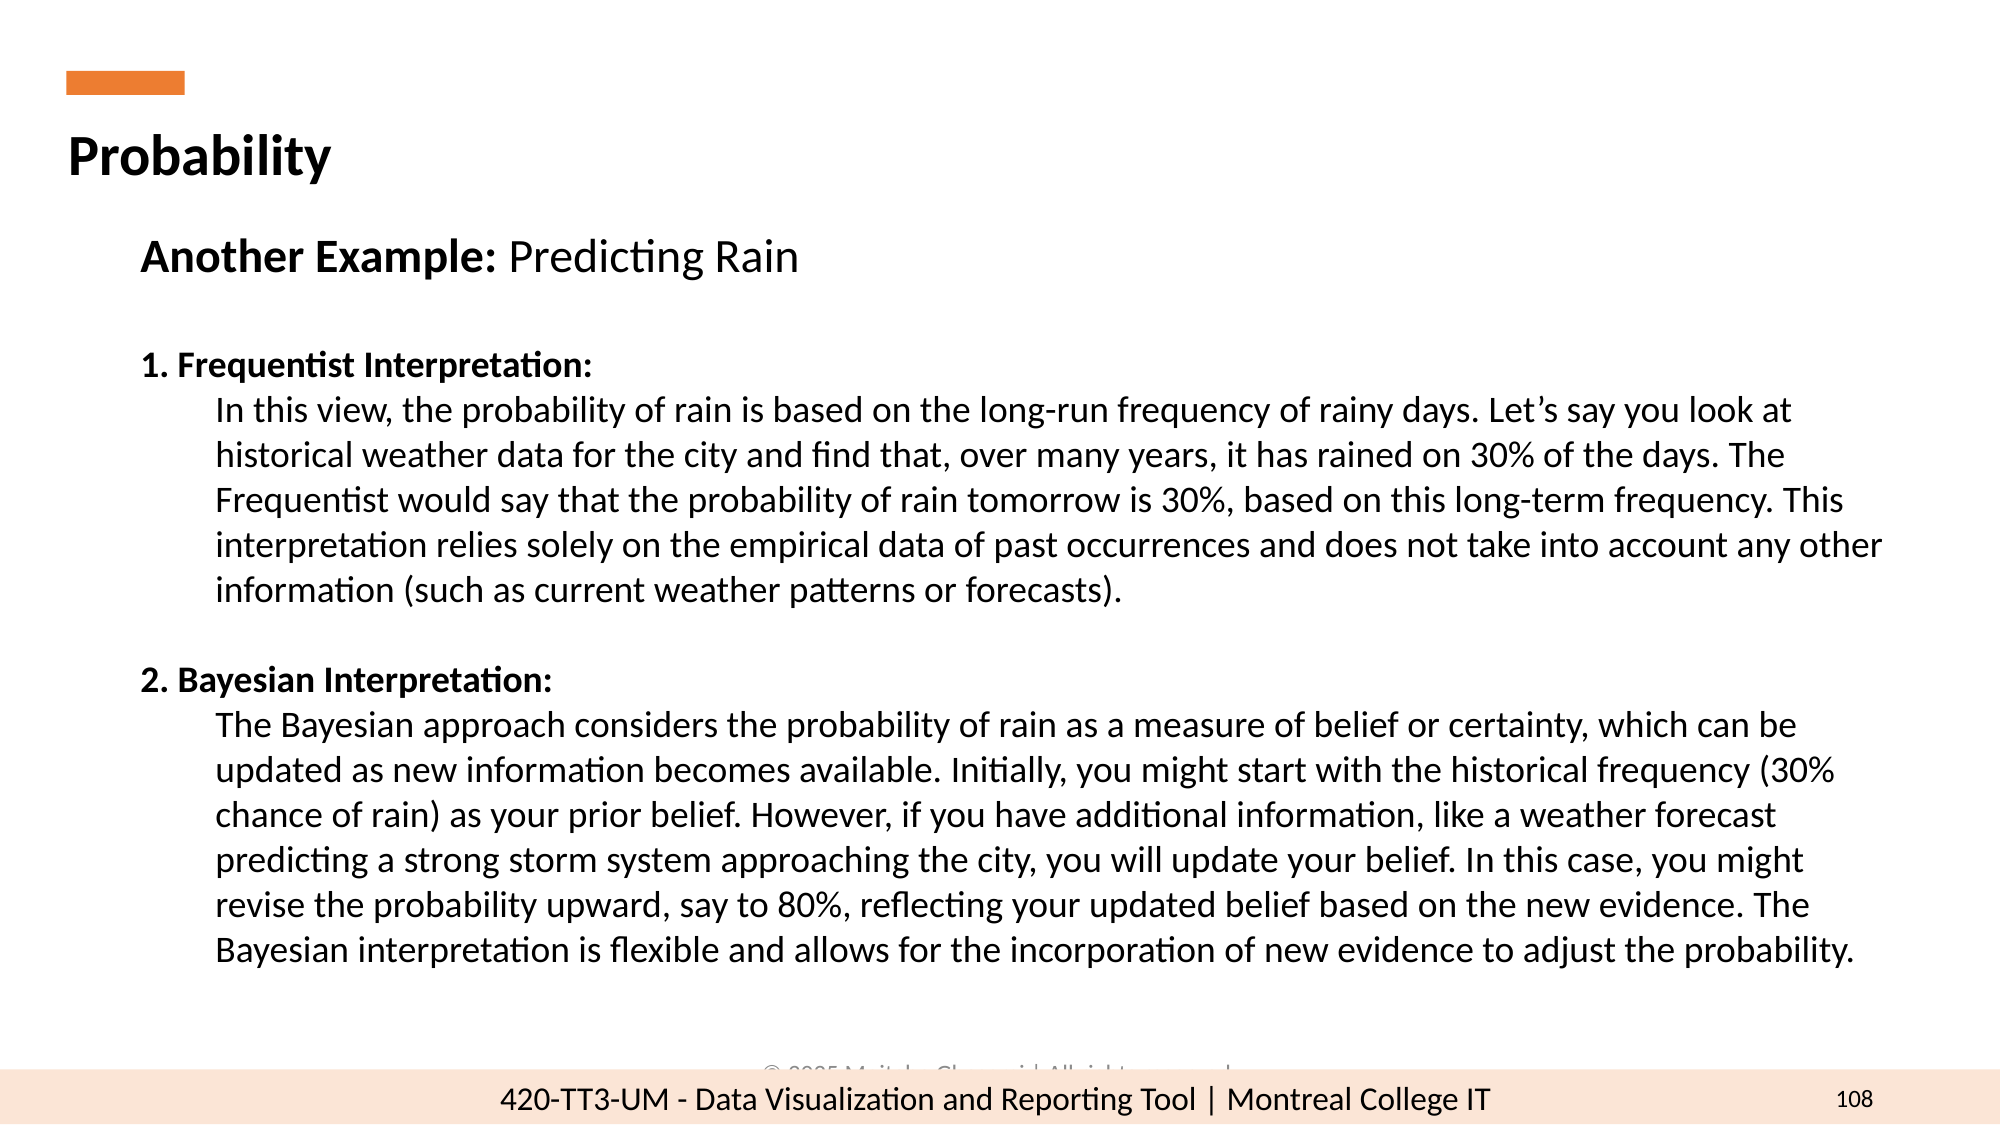

Probability
Another Example: Predicting Rain

 Frequentist Interpretation:
In this view, the probability of rain is based on the long-run frequency of rainy days. Let’s say you look at historical weather data for the city and find that, over many years, it has rained on 30% of the days. The Frequentist would say that the probability of rain tomorrow is 30%, based on this long-term frequency. This interpretation relies solely on the empirical data of past occurrences and does not take into account any other information (such as current weather patterns or forecasts).

 Bayesian Interpretation:
The Bayesian approach considers the probability of rain as a measure of belief or certainty, which can be updated as new information becomes available. Initially, you might start with the historical frequency (30% chance of rain) as your prior belief. However, if you have additional information, like a weather forecast predicting a strong storm system approaching the city, you will update your belief. In this case, you might revise the probability upward, say to 80%, reflecting your updated belief based on the new evidence. The Bayesian interpretation is flexible and allows for the incorporation of new evidence to adjust the probability.
© 2025 Mojtaba Ghasemi | All rights reserved.
108
420-TT3-UM - Data Visualization and Reporting Tool | Montreal College IT